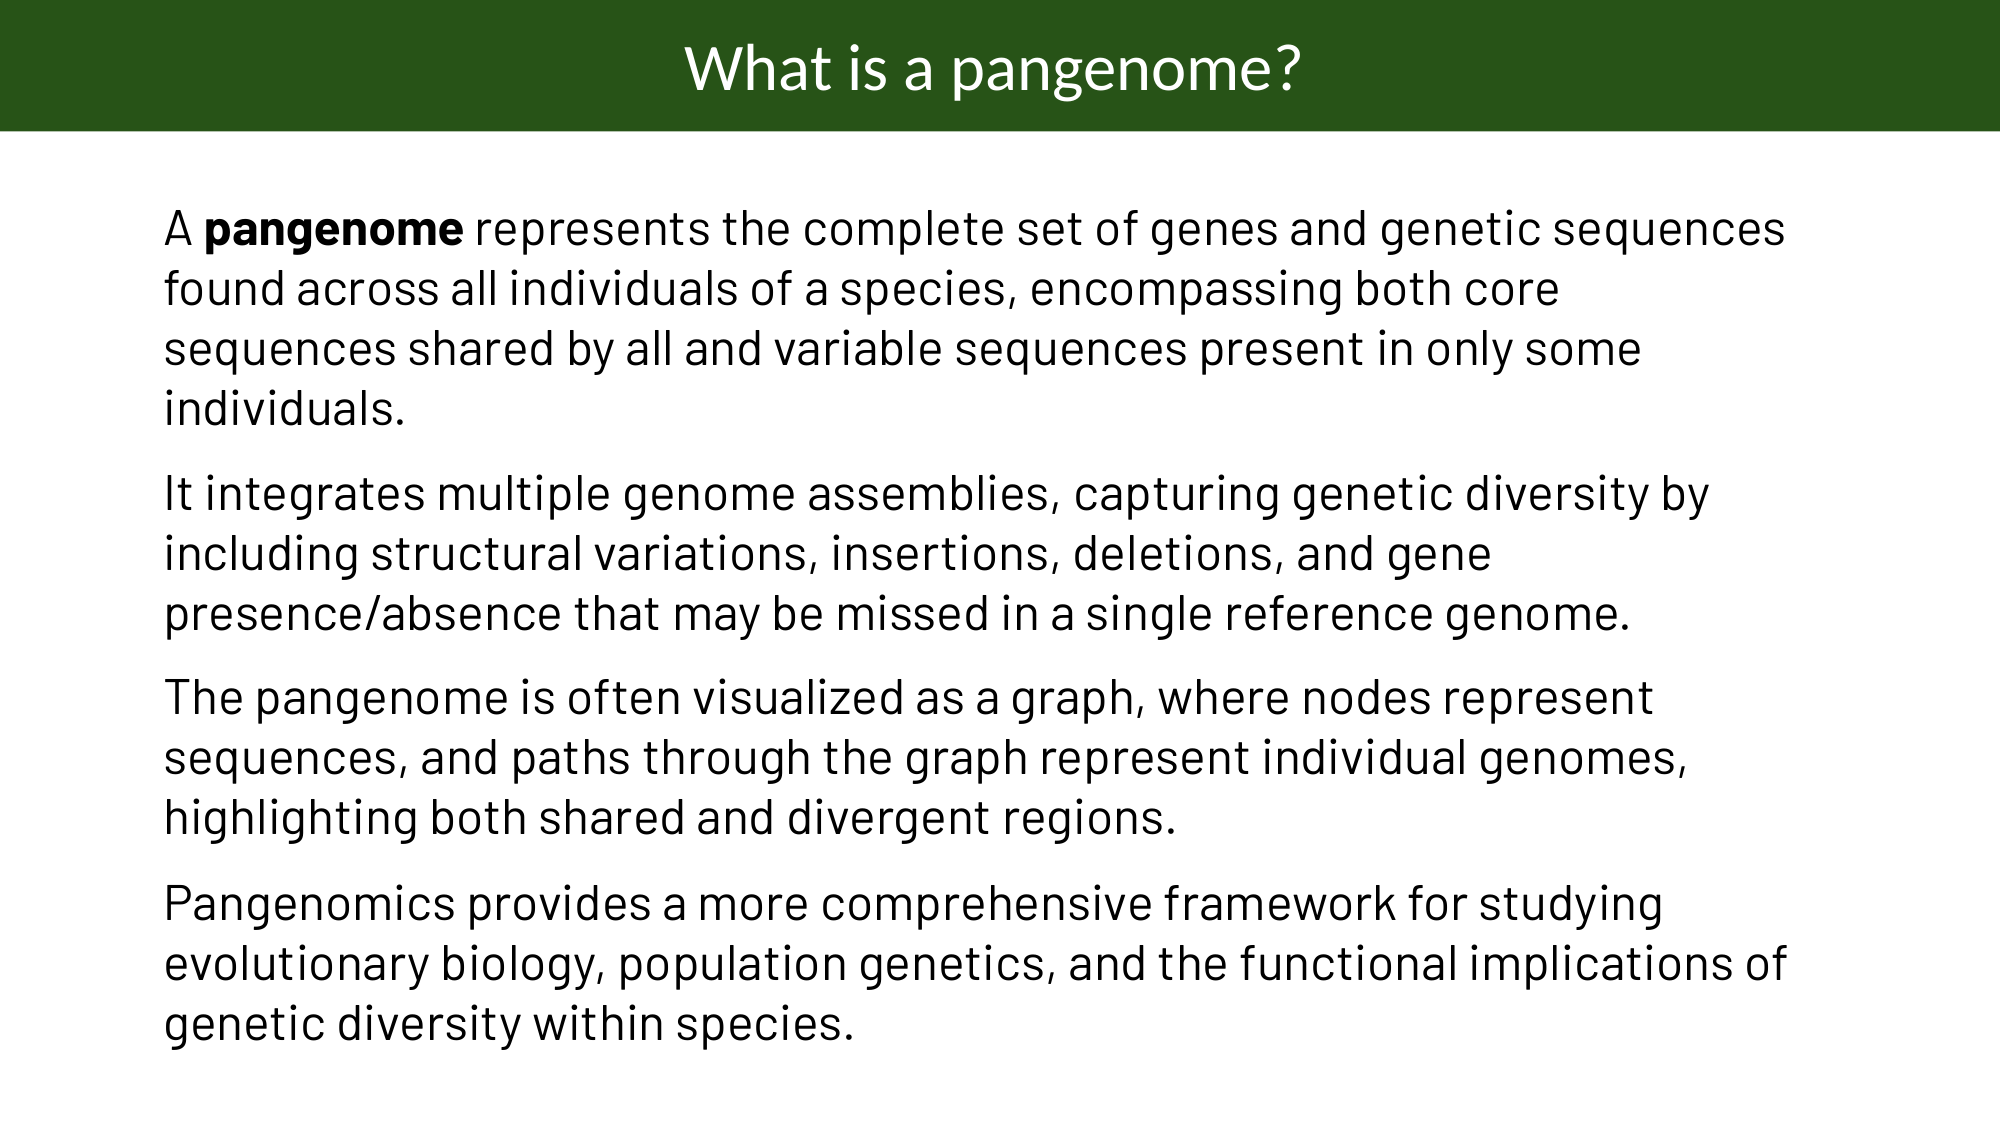

What is a pangenome?
A pangenome represents the complete set of genes and genetic sequences found across all individuals of a species, encompassing both core sequences shared by all and variable sequences present in only some individuals.
It integrates multiple genome assemblies, capturing genetic diversity by including structural variations, insertions, deletions, and gene presence/absence that may be missed in a single reference genome.
The pangenome is often visualized as a graph, where nodes represent sequences, and paths through the graph represent individual genomes, highlighting both shared and divergent regions.
Pangenomics provides a more comprehensive framework for studying evolutionary biology, population genetics, and the functional implications of genetic diversity within species.